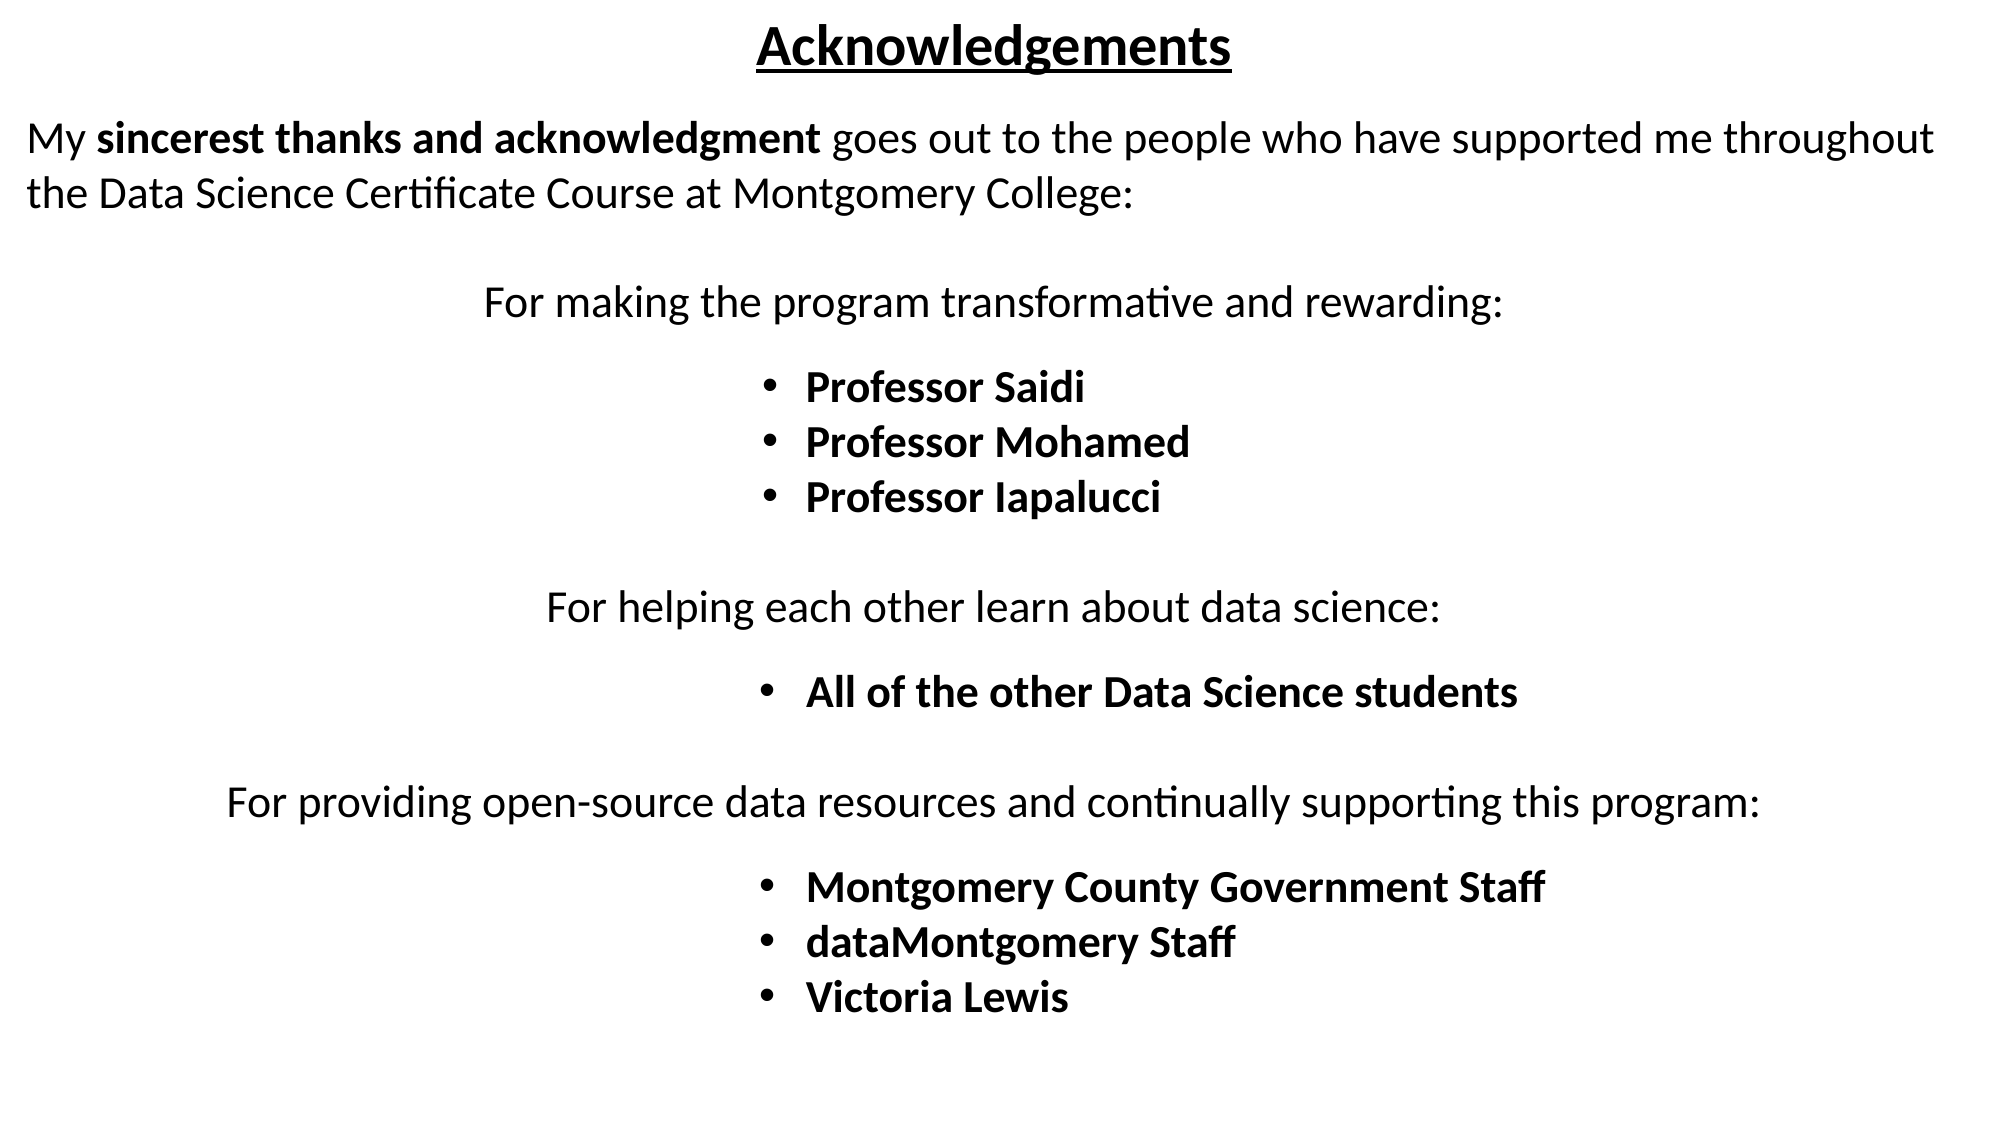

Acknowledgements

My sincerest thanks and acknowledgment goes out to the people who have supported me throughout the Data Science Certificate Course at Montgomery College:

For making the program transformative and rewarding:

Professor Saidi
Professor Mohamed
Professor Iapalucci

For helping each other learn about data science:

All of the other Data Science students

For providing open-source data resources and continually supporting this program:

Montgomery County Government Staff
dataMontgomery Staff
Victoria Lewis